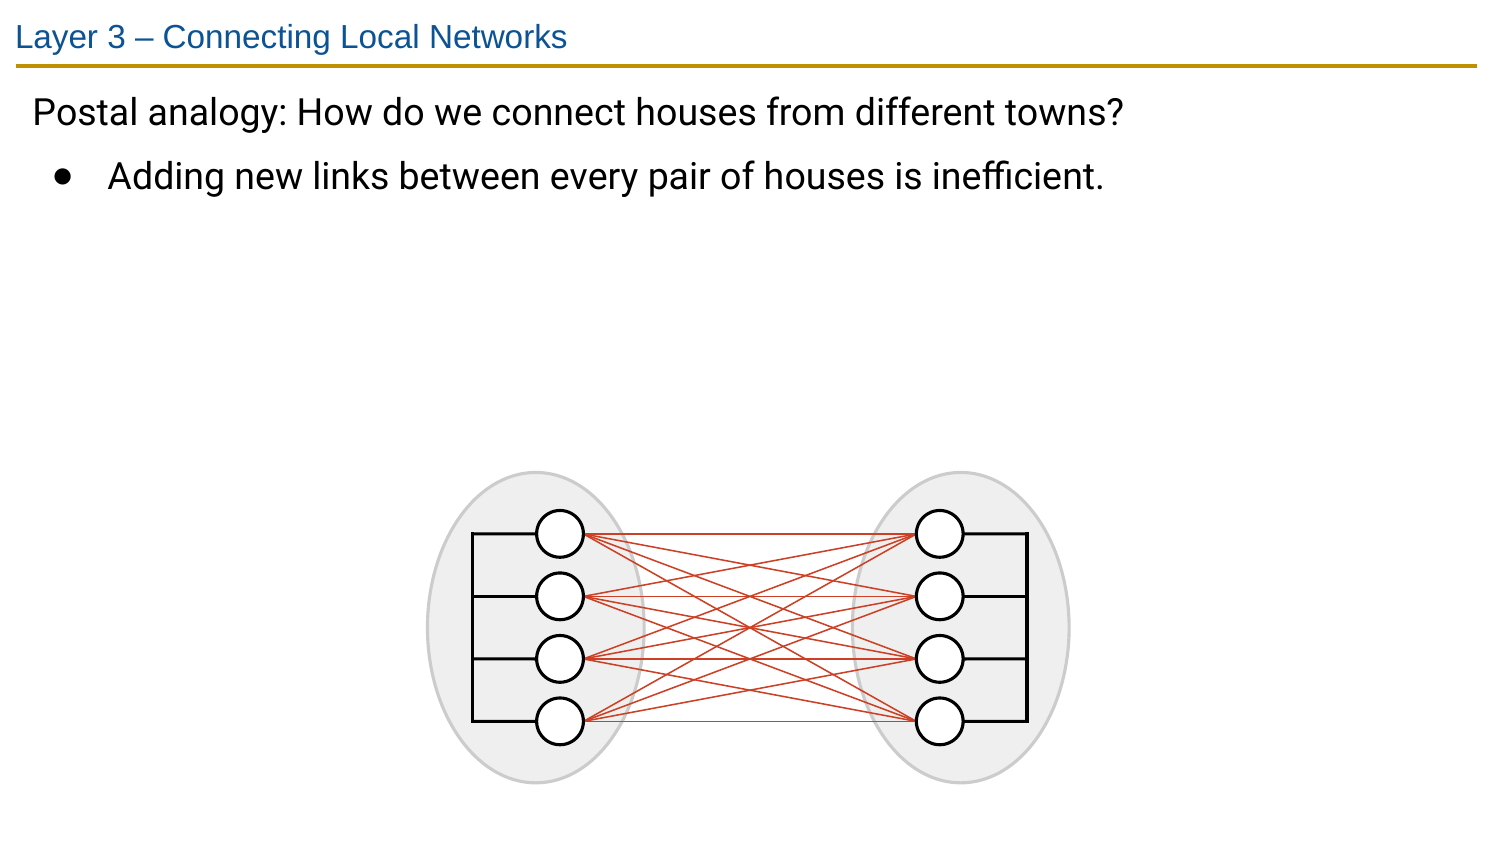

# Layer 3 – Connecting Local Networks
Postal analogy: How do we connect houses from different towns?
Adding new links between every pair of houses is inefficient.